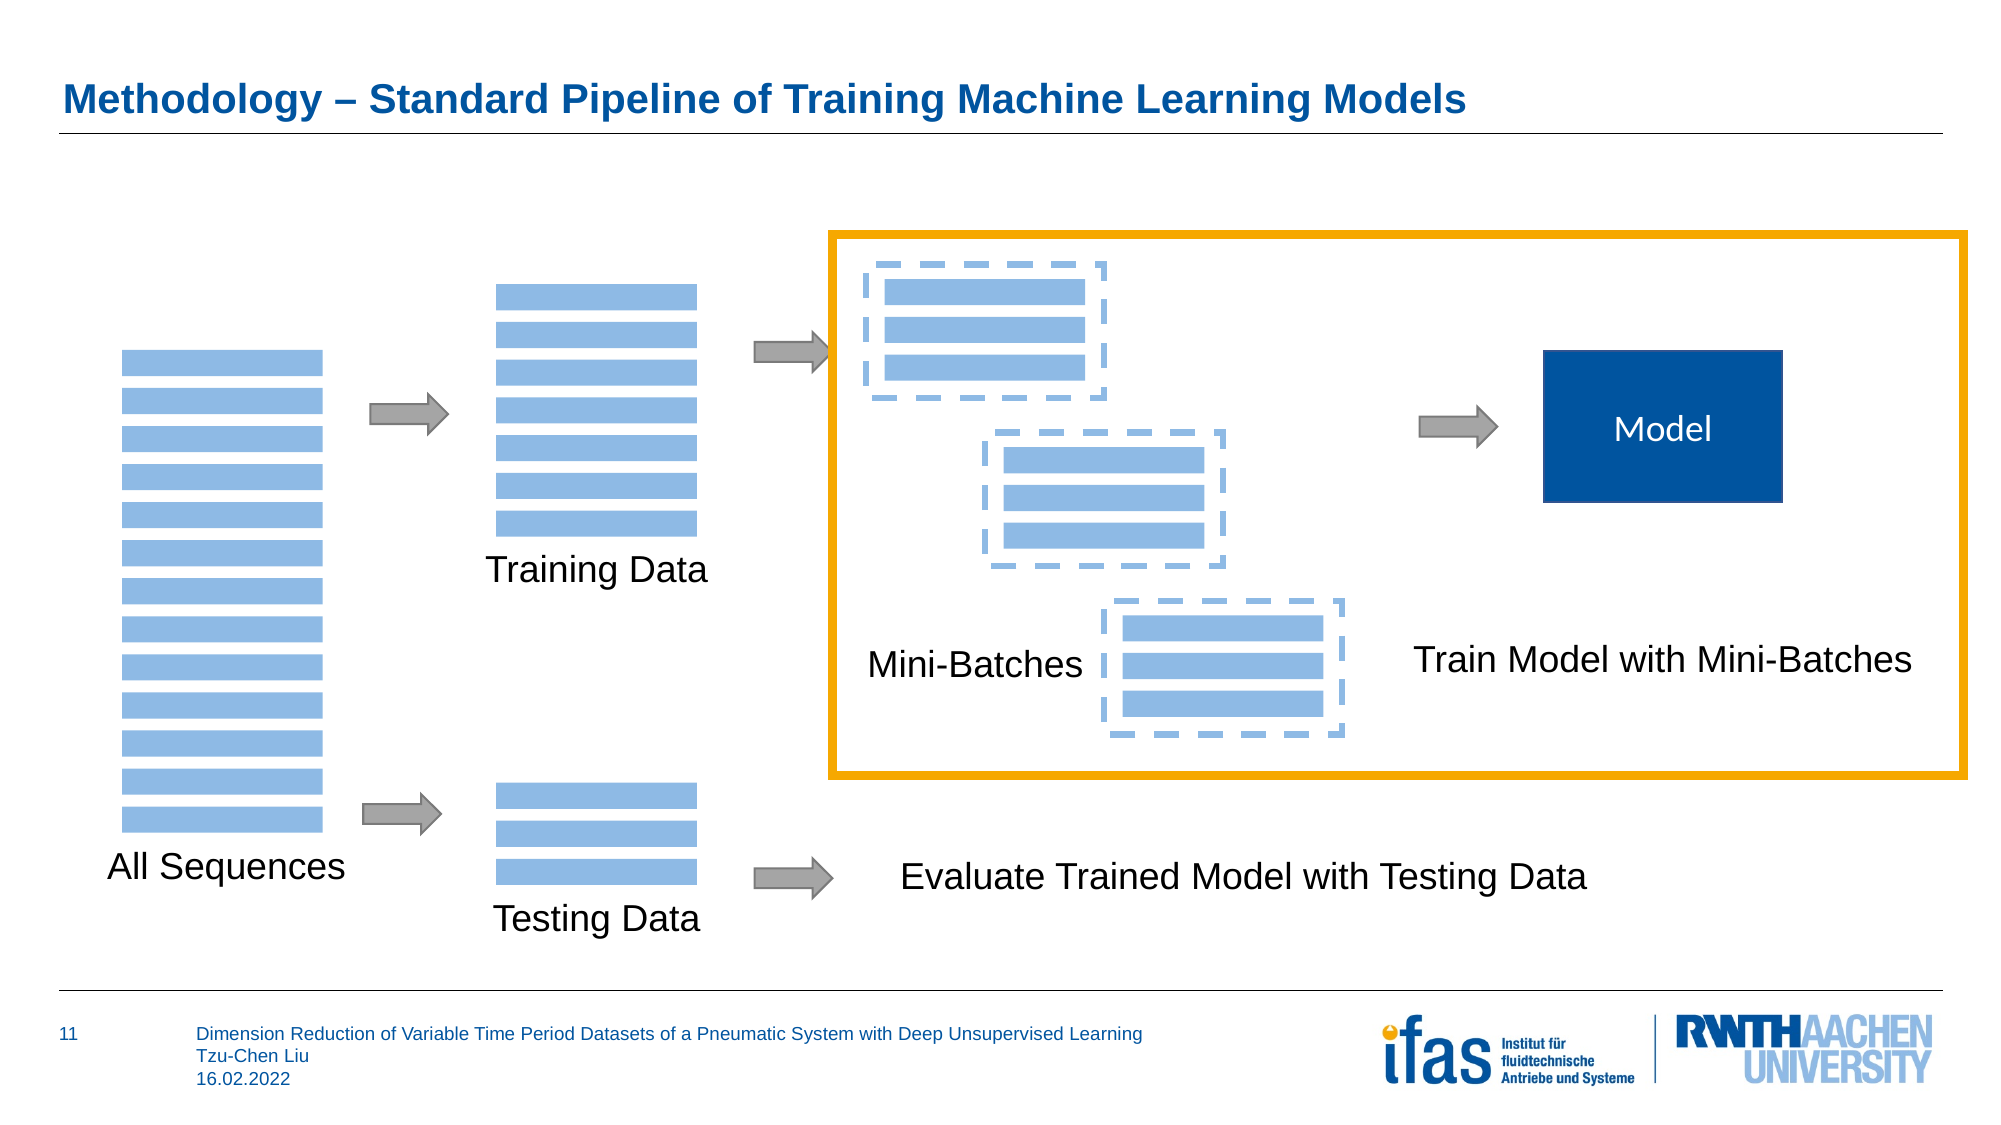

# Methodology – Standard Pipeline of Training Machine Learning Models

Model

Training Data

Train Model with Mini-Batches
Mini-Batches

All Sequences
Evaluate Trained Model with Testing Data

Testing Data